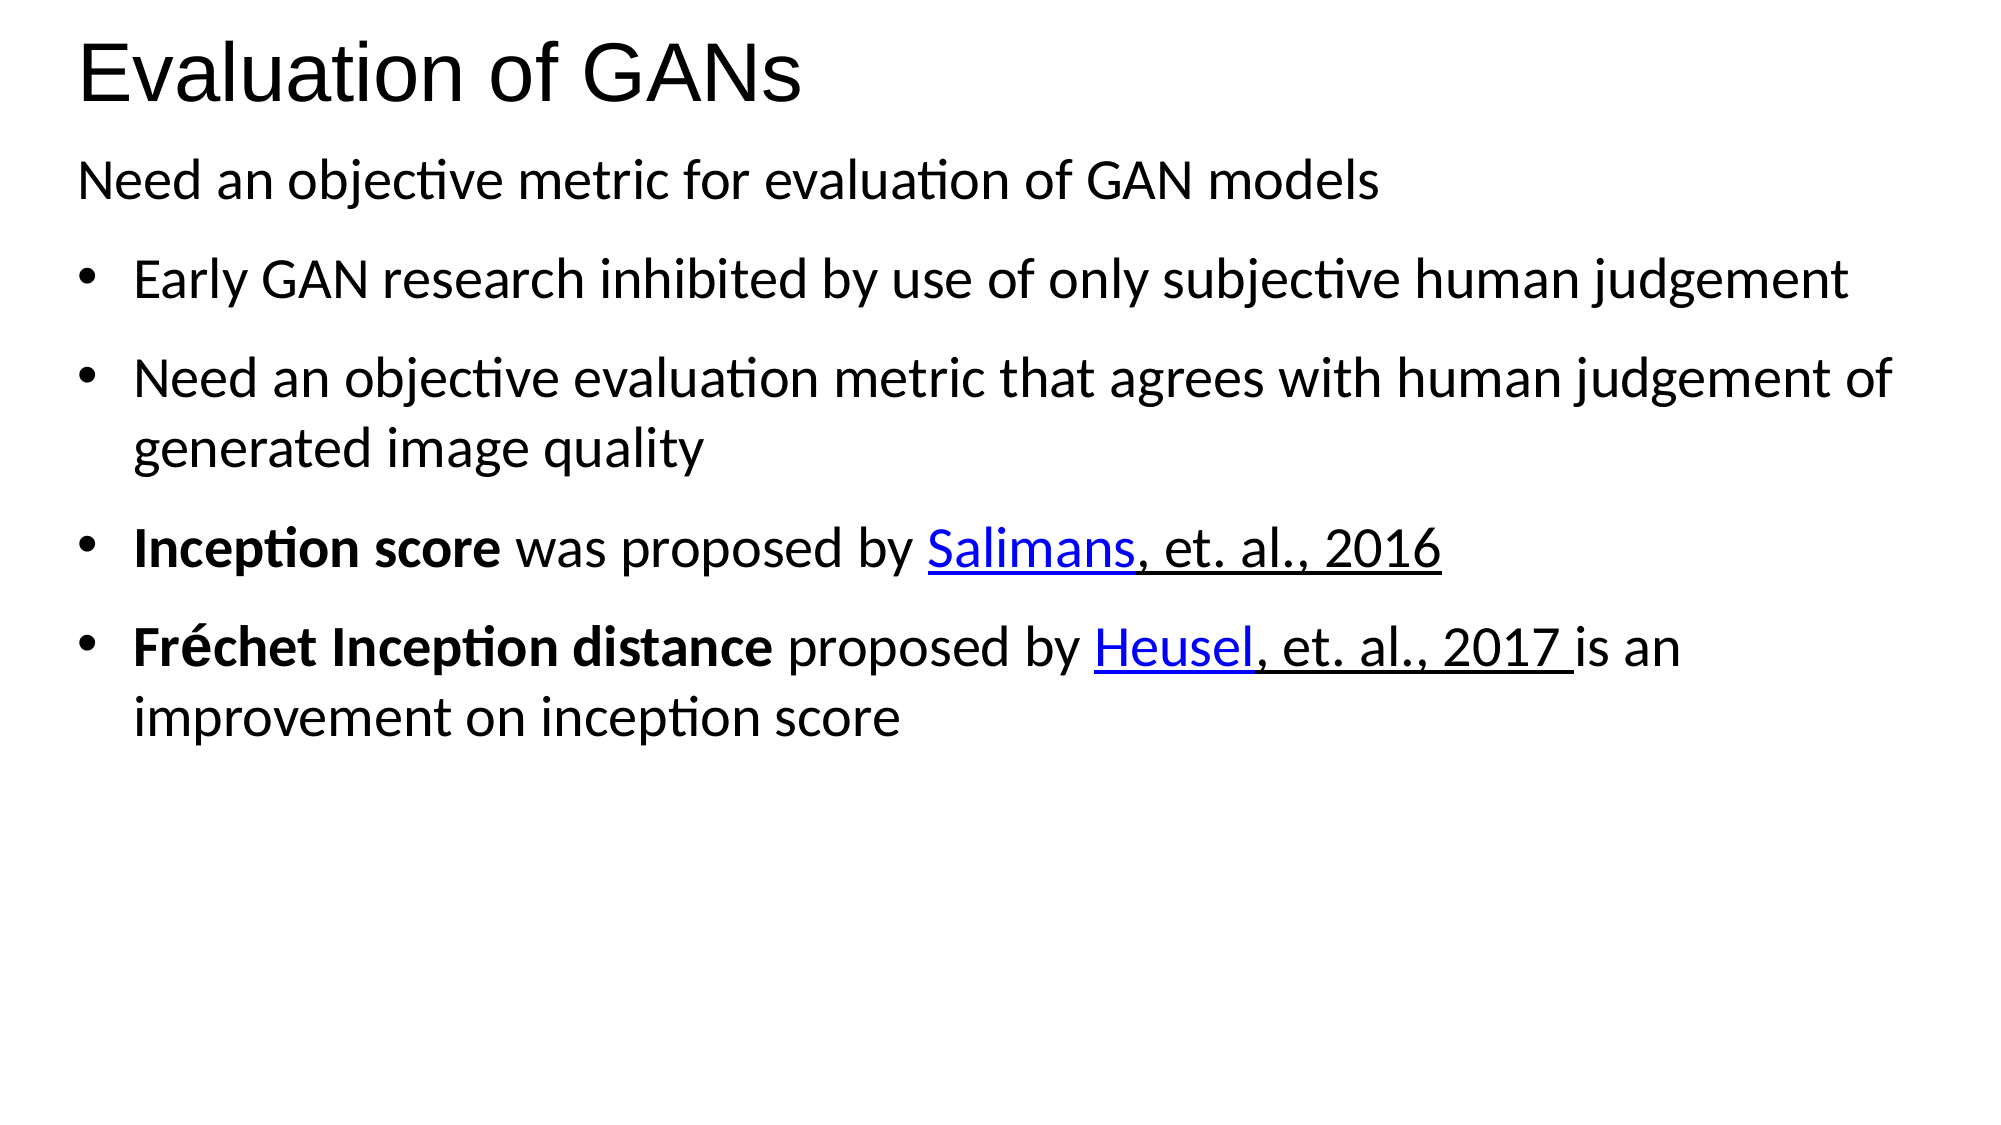

# Evaluation of GANs
Need an objective metric for evaluation of GAN models
Early GAN research inhibited by use of only subjective human judgement
Need an objective evaluation metric that agrees with human judgement of generated image quality
Inception score was proposed by Salimans, et. al., 2016
Fréchet Inception distance proposed by Heusel, et. al., 2017 is an improvement on inception score